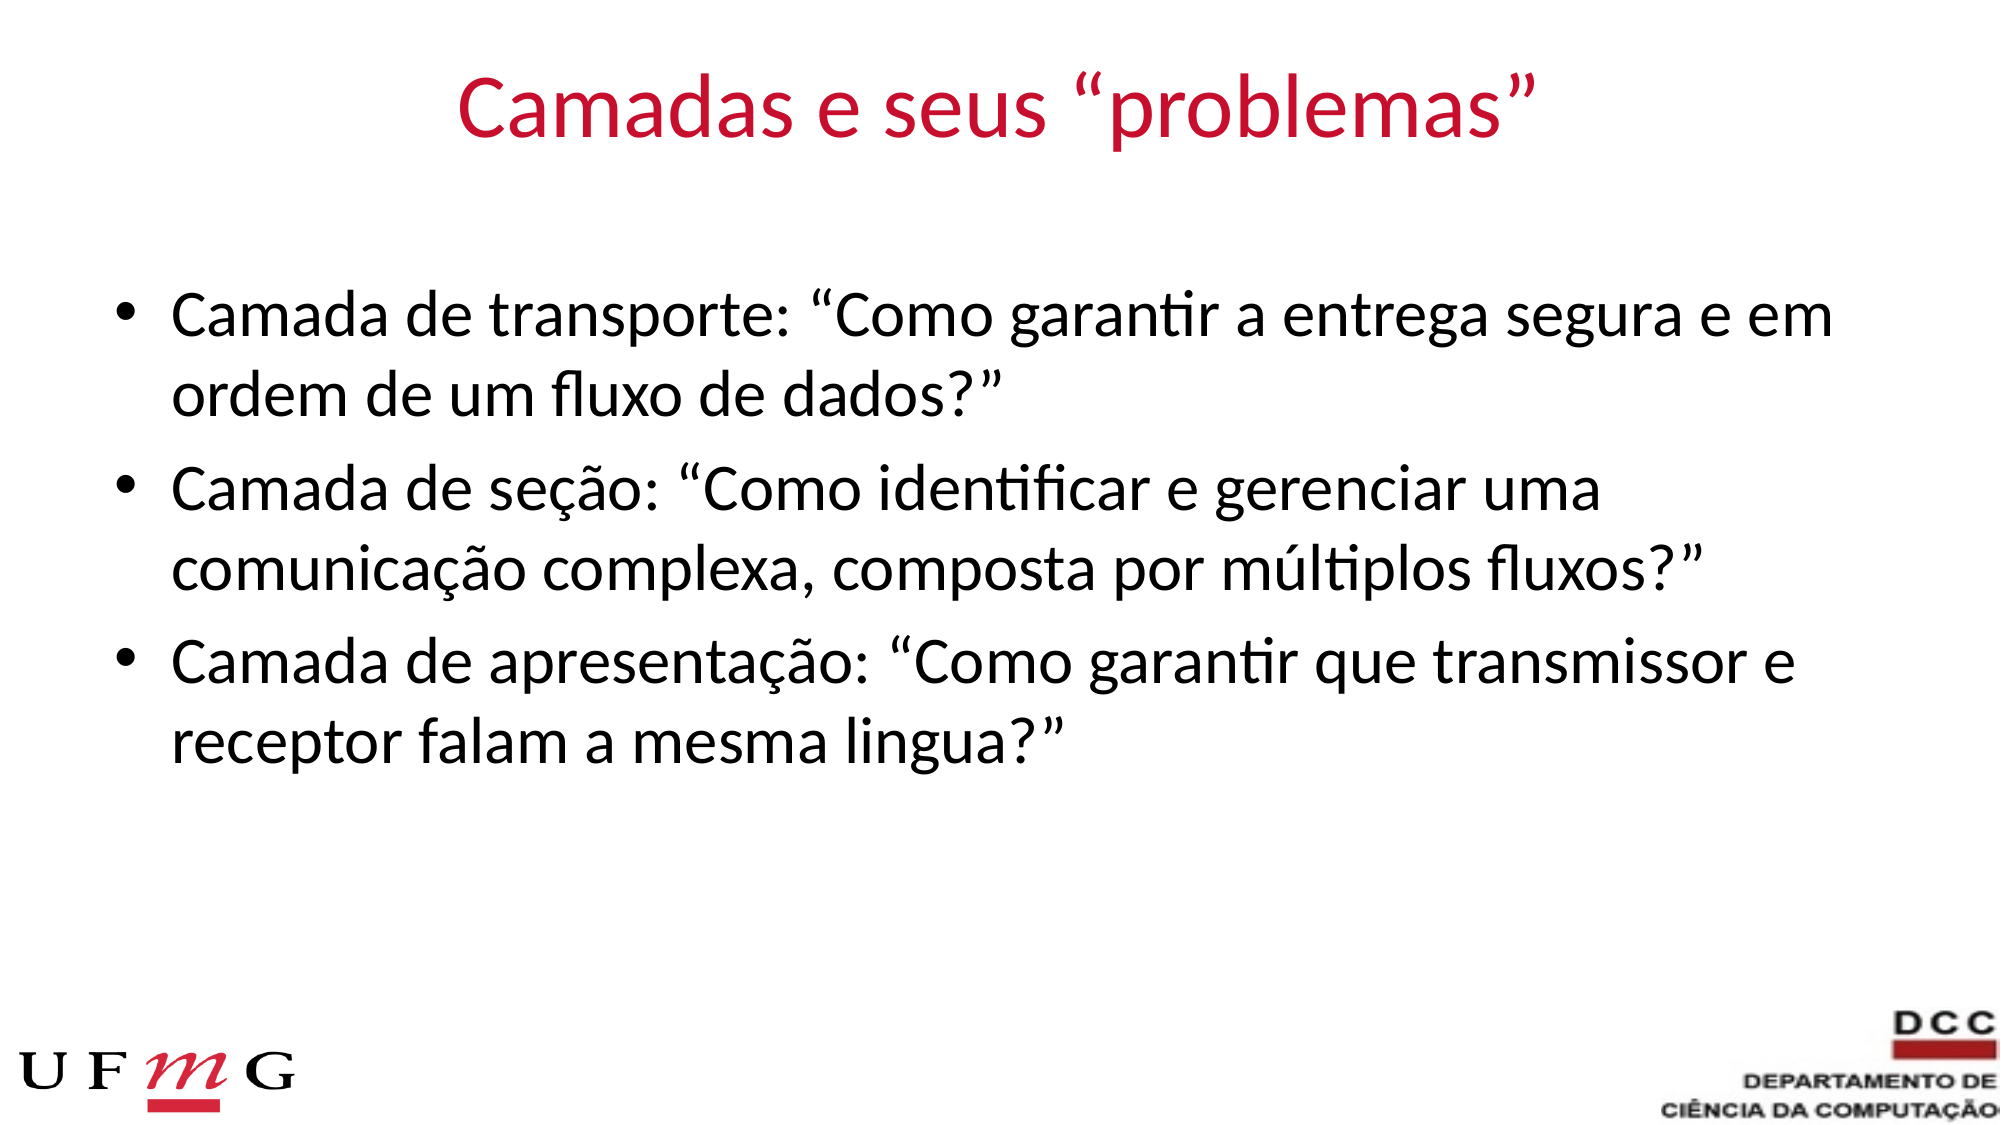

# Camadas e seus “problemas”
Camada de transporte: “Como garantir a entrega segura e em ordem de um fluxo de dados?”
Camada de seção: “Como identificar e gerenciar uma comunicação complexa, composta por múltiplos fluxos?”
Camada de apresentação: “Como garantir que transmissor e receptor falam a mesma lingua?”